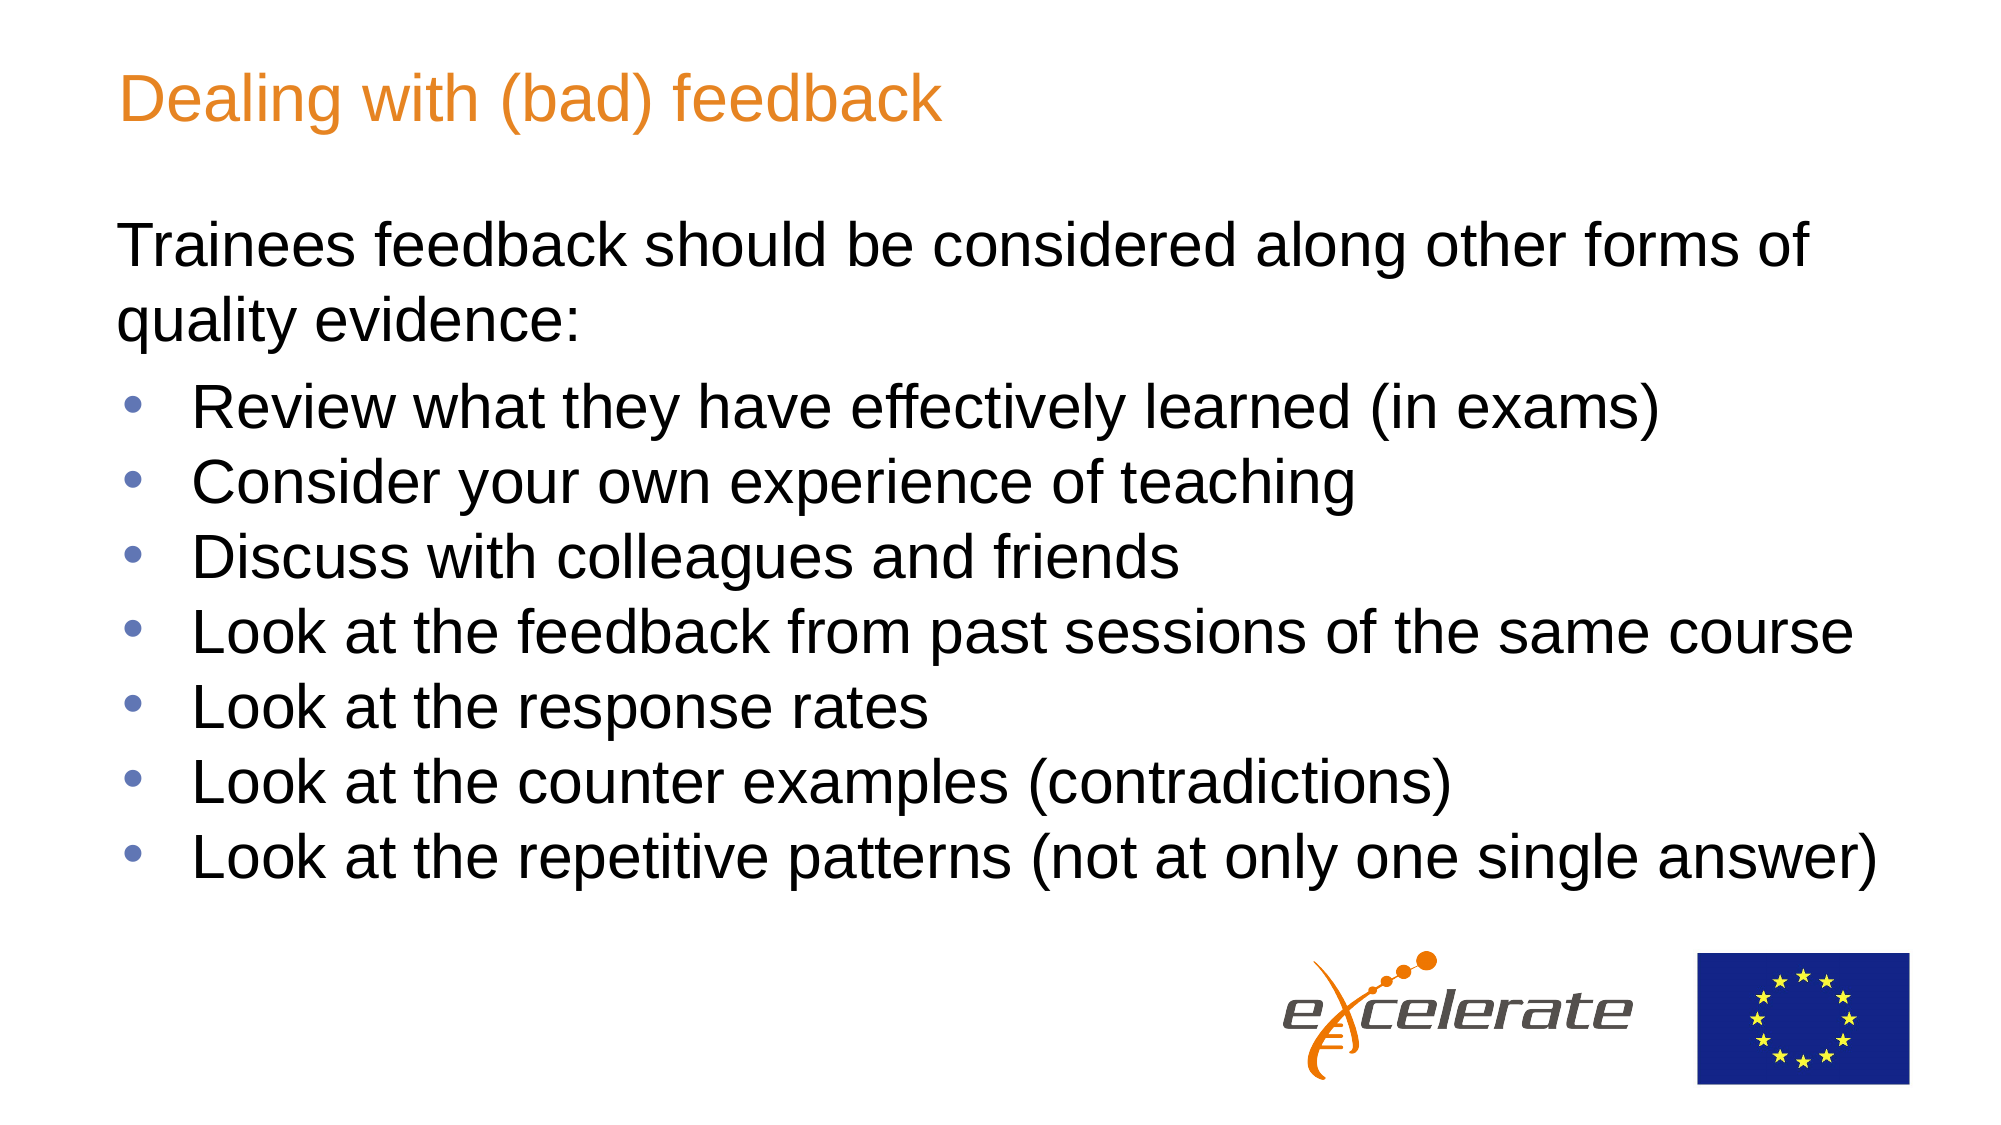

# Dealing with (bad) feedback

Trainees feedback should be considered along other forms of quality evidence:
Review what they have effectively learned (in exams)
Consider your own experience of teaching
Discuss with colleagues and friends
Look at the feedback from past sessions of the same course
Look at the response rates
Look at the counter examples (contradictions)
Look at the repetitive patterns (not at only one single answer)